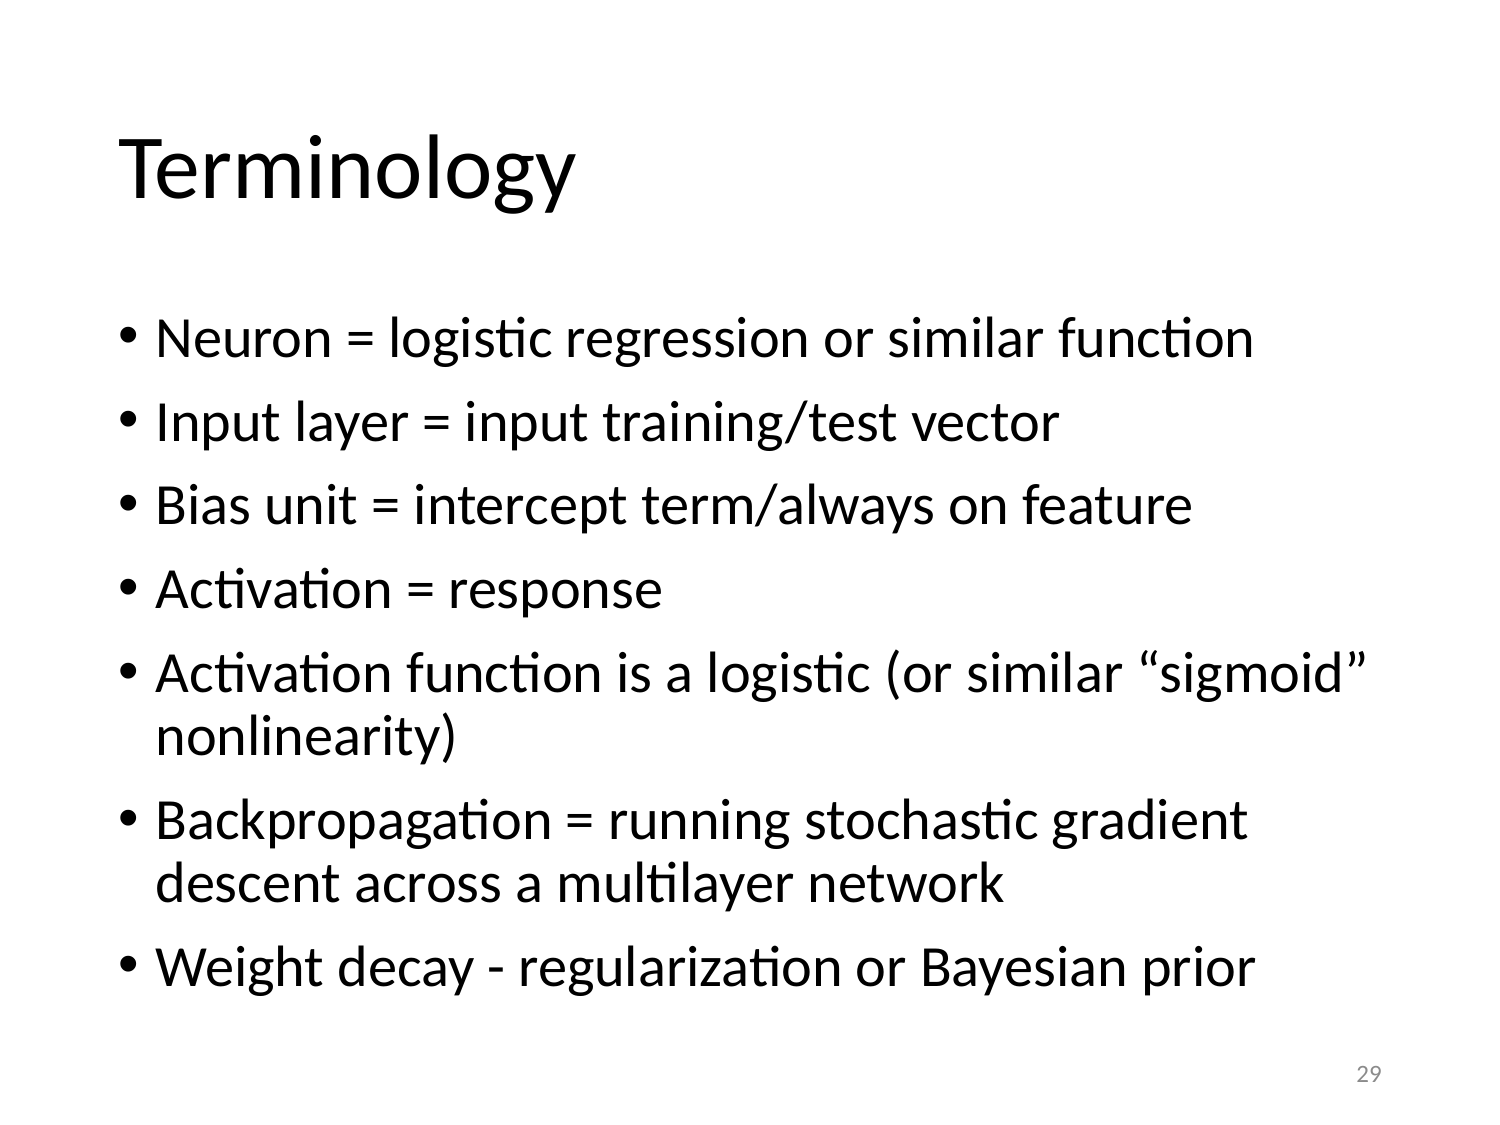

# Terminology
Neuron = logistic regression or similar function
Input layer = input training/test vector
Bias unit = intercept term/always on feature
Activation = response
Activation function is a logistic (or similar “sigmoid” nonlinearity)
Backpropagation = running stochastic gradient descent across a multilayer network
Weight decay - regularization or Bayesian prior
29